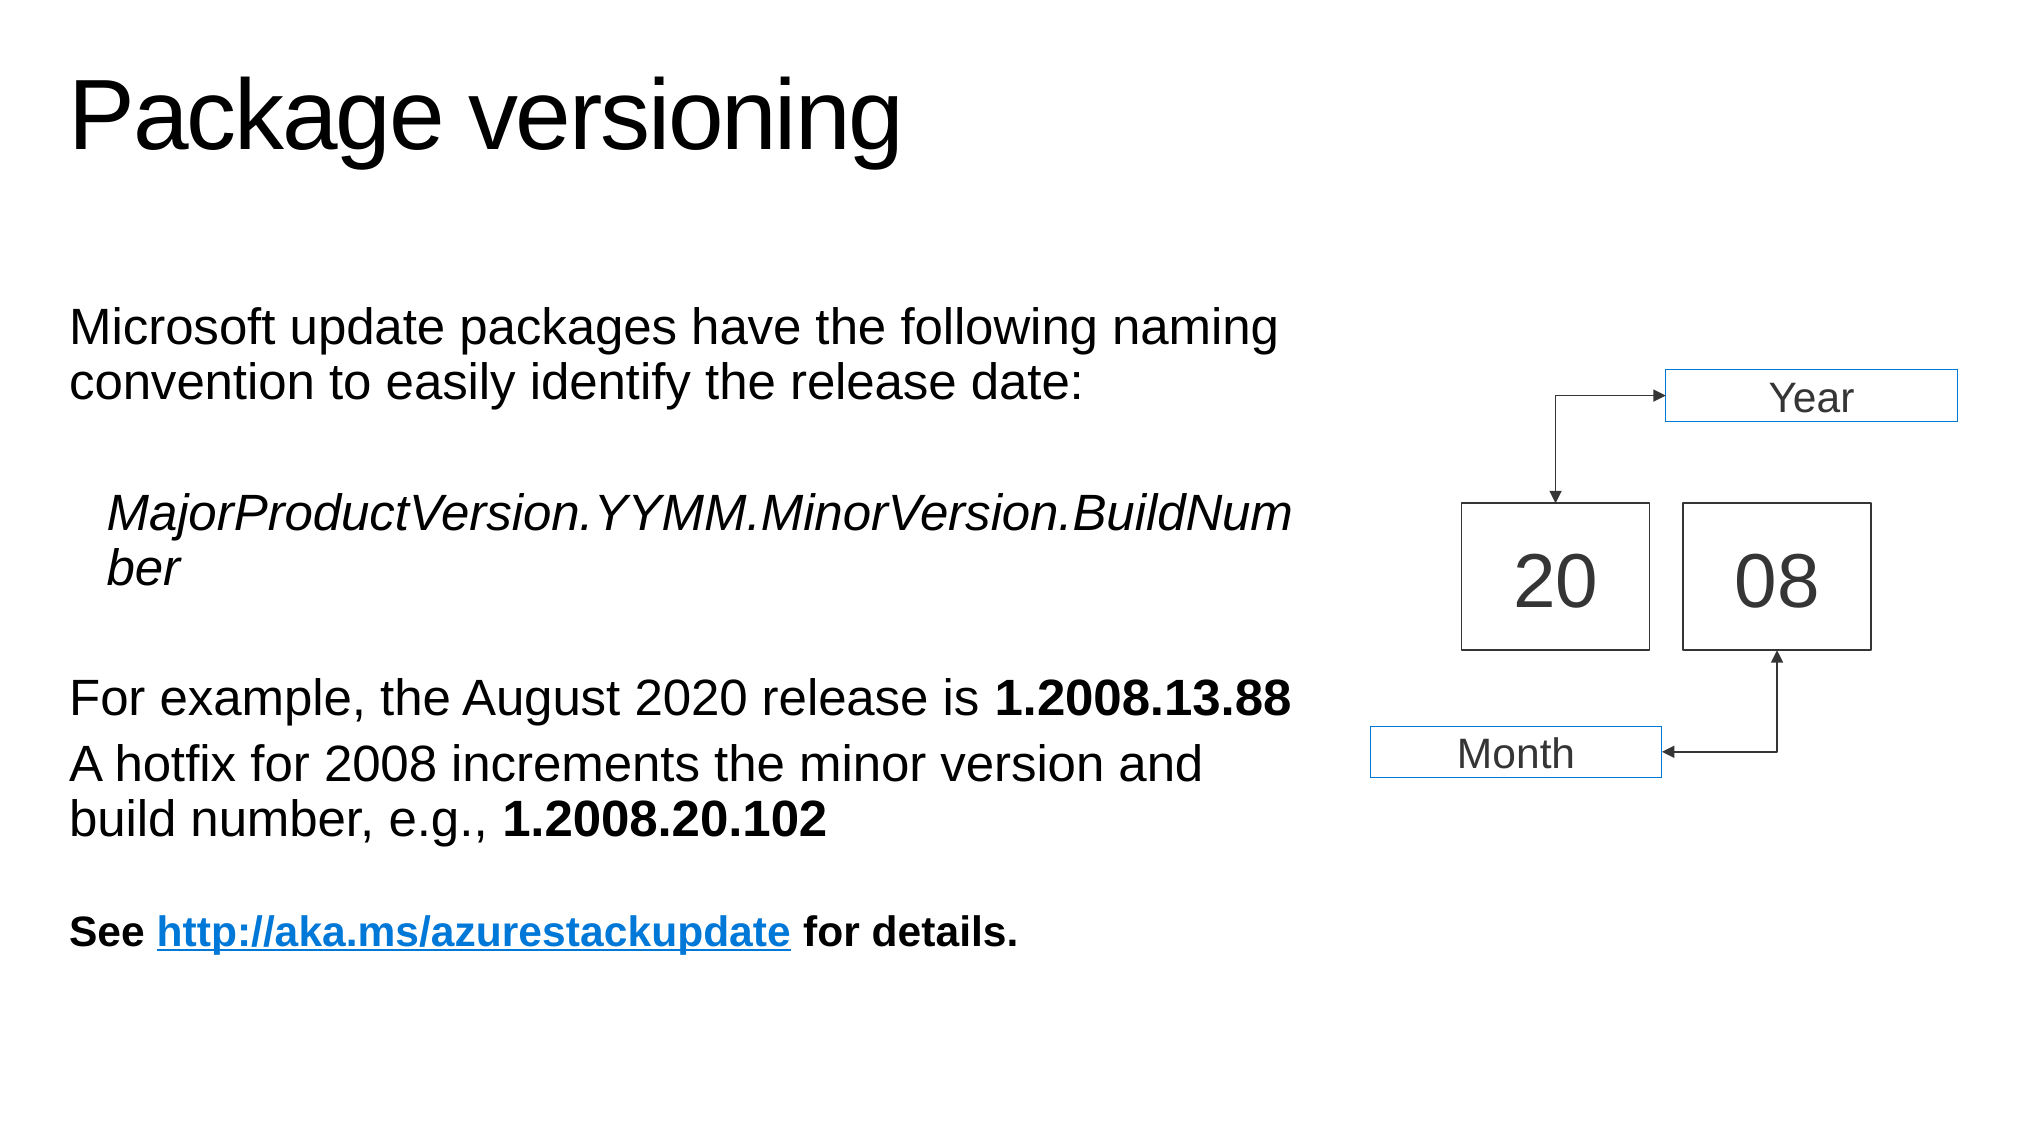

# Package versioning
Microsoft update packages have the following naming convention to easily identify the release date:

MajorProductVersion.YYMM.MinorVersion.BuildNumber

For example, the August 2020 release is 1.2008.13.88
A hotfix for 2008 increments the minor version and build number, e.g., 1.2008.20.102

See http://aka.ms/azurestackupdate for details.
Year
20
08
Month